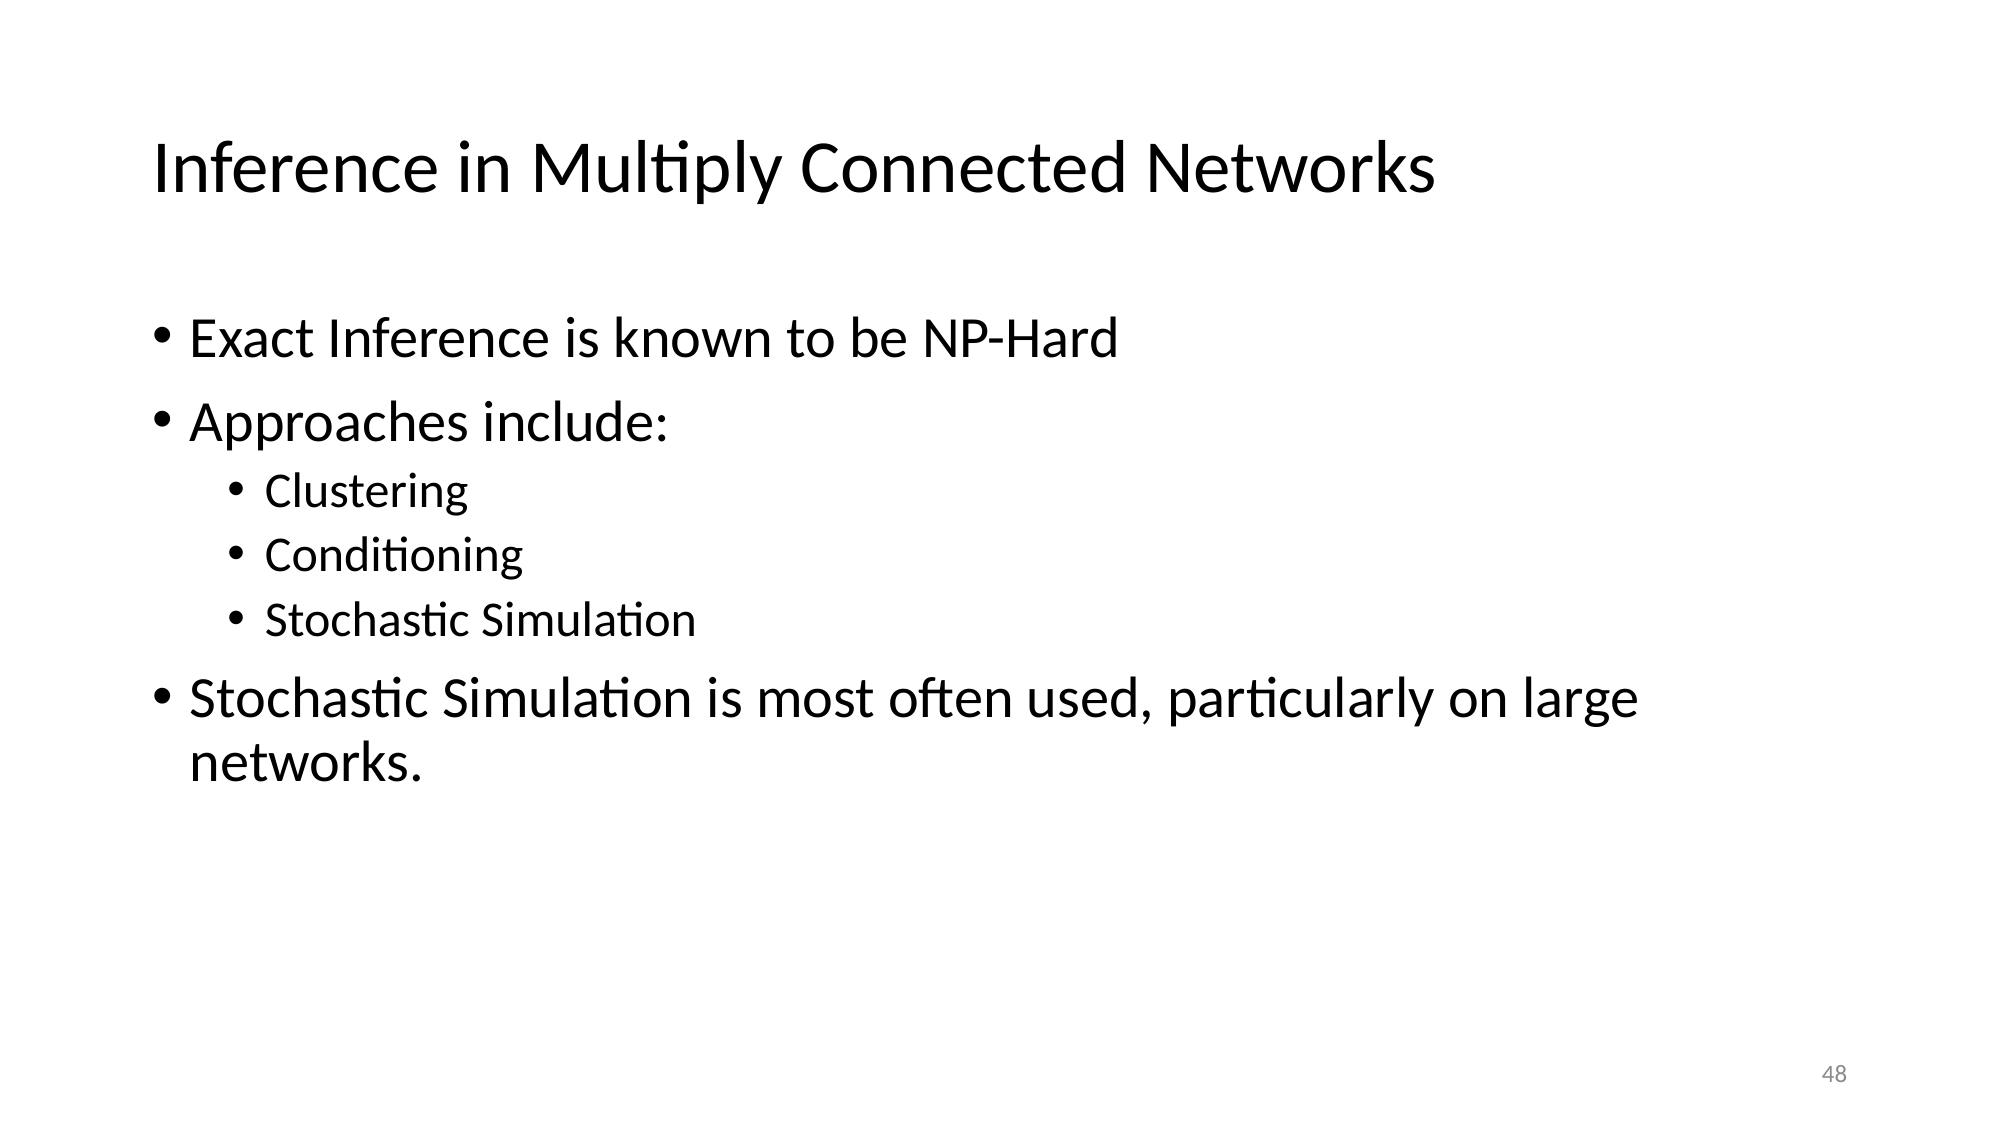

# Inference in Multiply Connected Networks
Exact Inference is known to be NP-Hard
Approaches include:
Clustering
Conditioning
Stochastic Simulation
Stochastic Simulation is most often used, particularly on large networks.

48